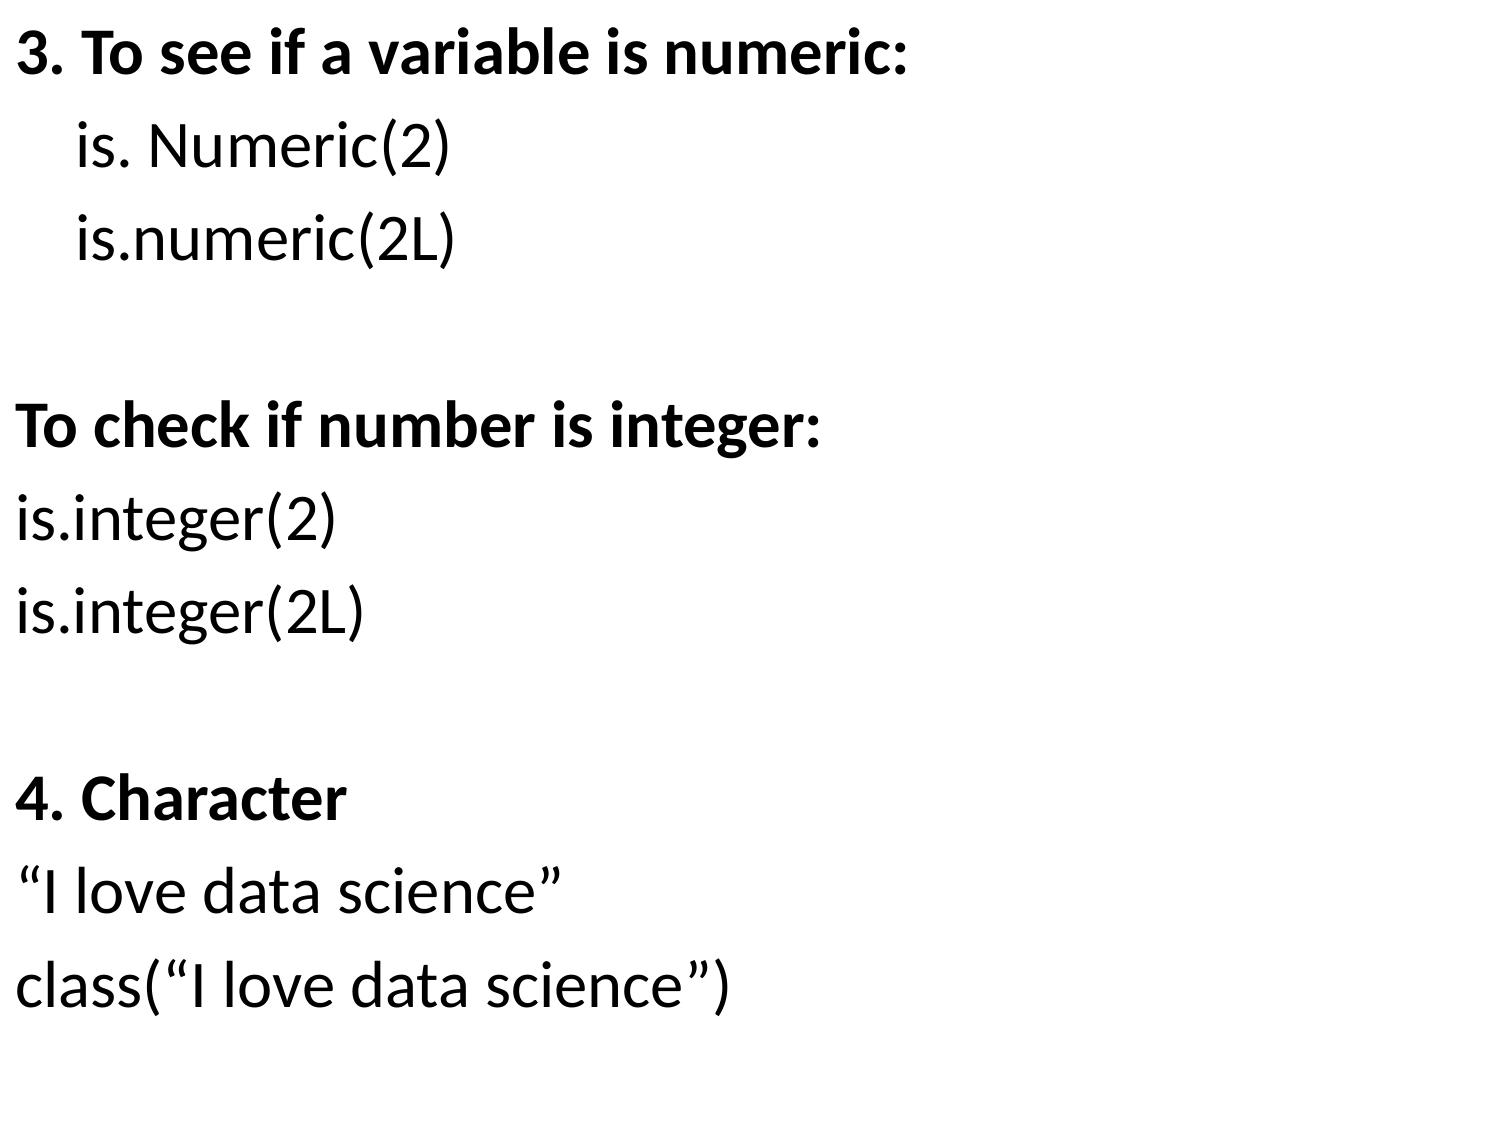

3. To see if a variable is numeric:
    is. Numeric(2)
    is.numeric(2L)

To check if number is integer:
is.integer(2)
is.integer(2L)

4. Character
“I love data science”
class(“I love data science”)